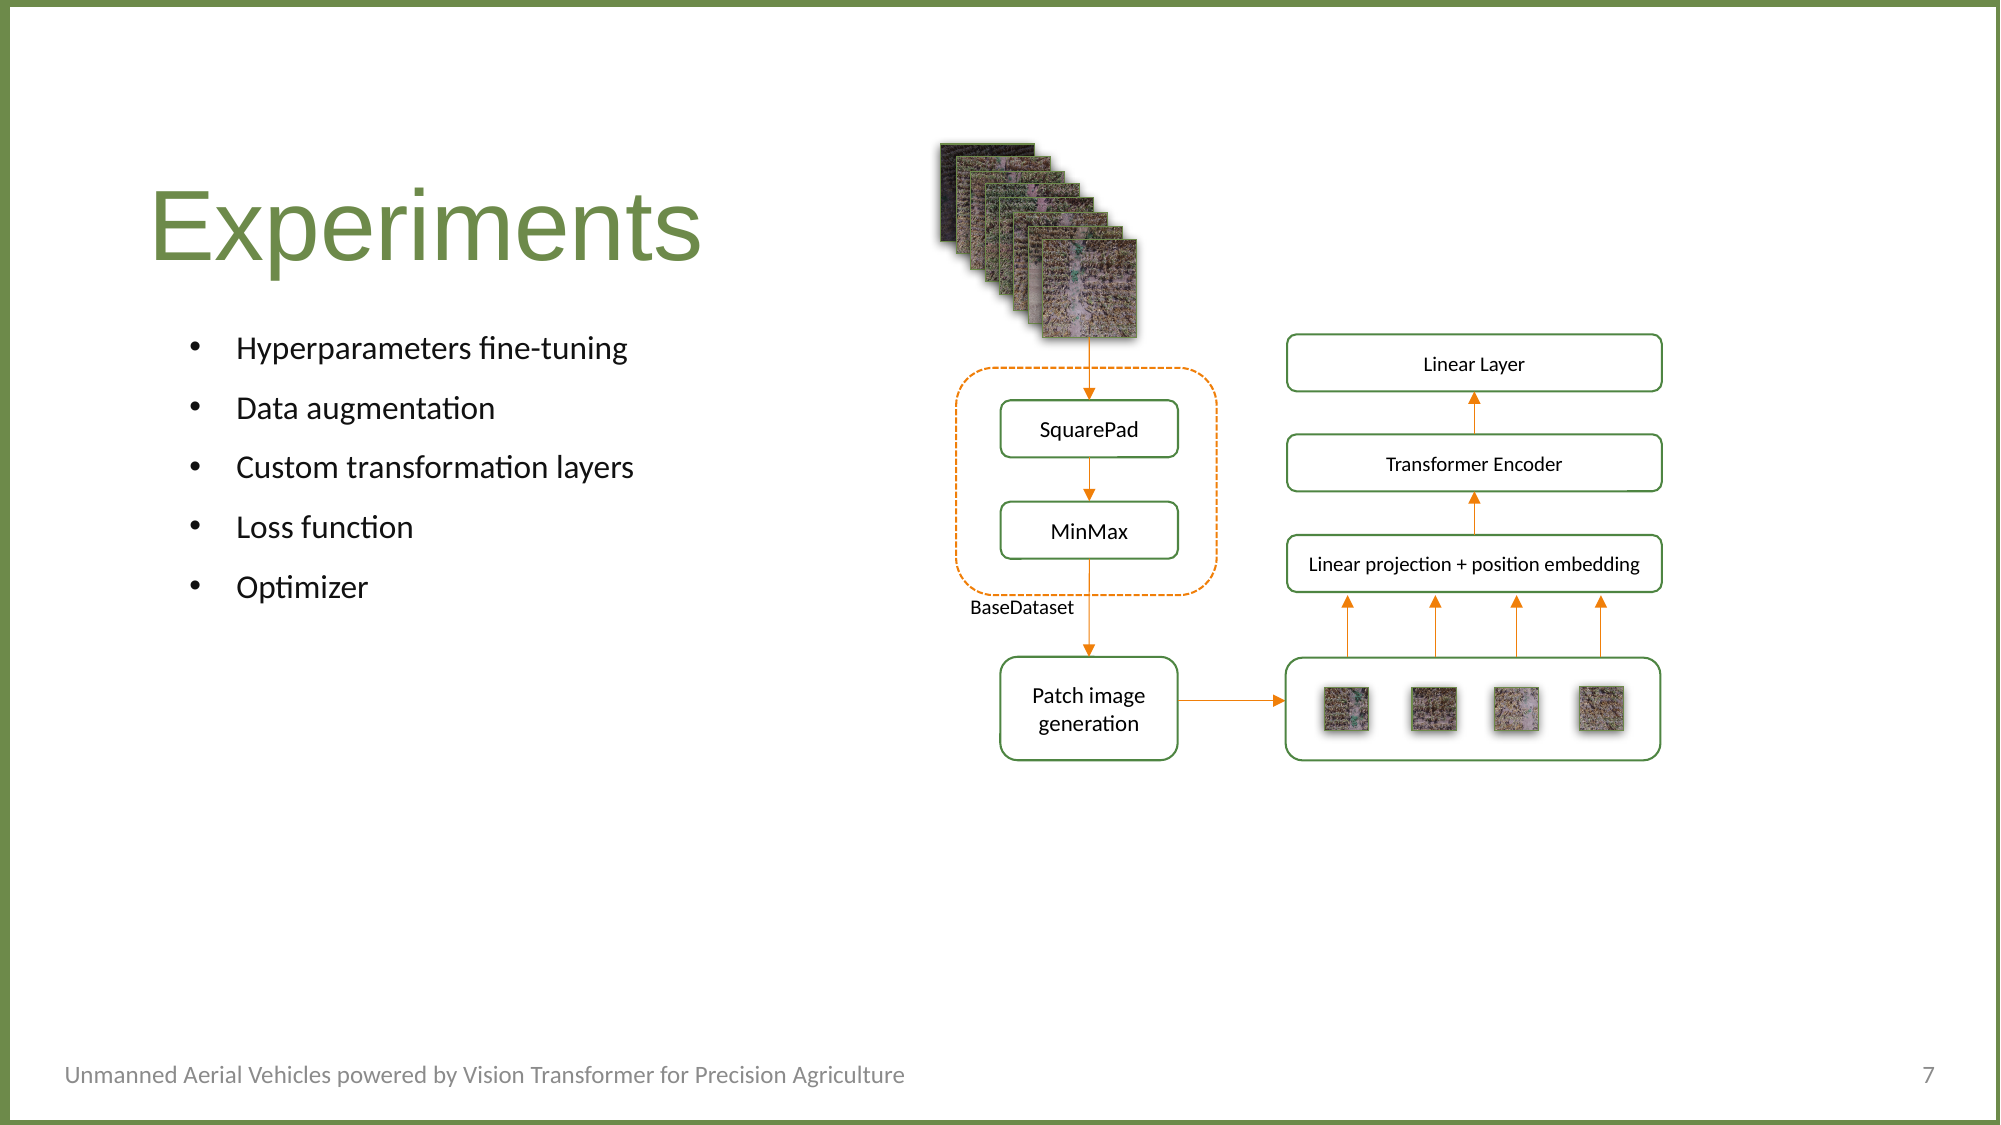

Experiments

Hyperparameters fine-tuning
Data augmentation
Custom transformation layers
Loss function
Optimizer
Linear Layer

SquarePad
Transformer Encoder
MinMax
Linear projection + position embedding
BaseDataset
Patch image generation

7
Unmanned Aerial Vehicles powered by Vision Transformer for Precision Agriculture